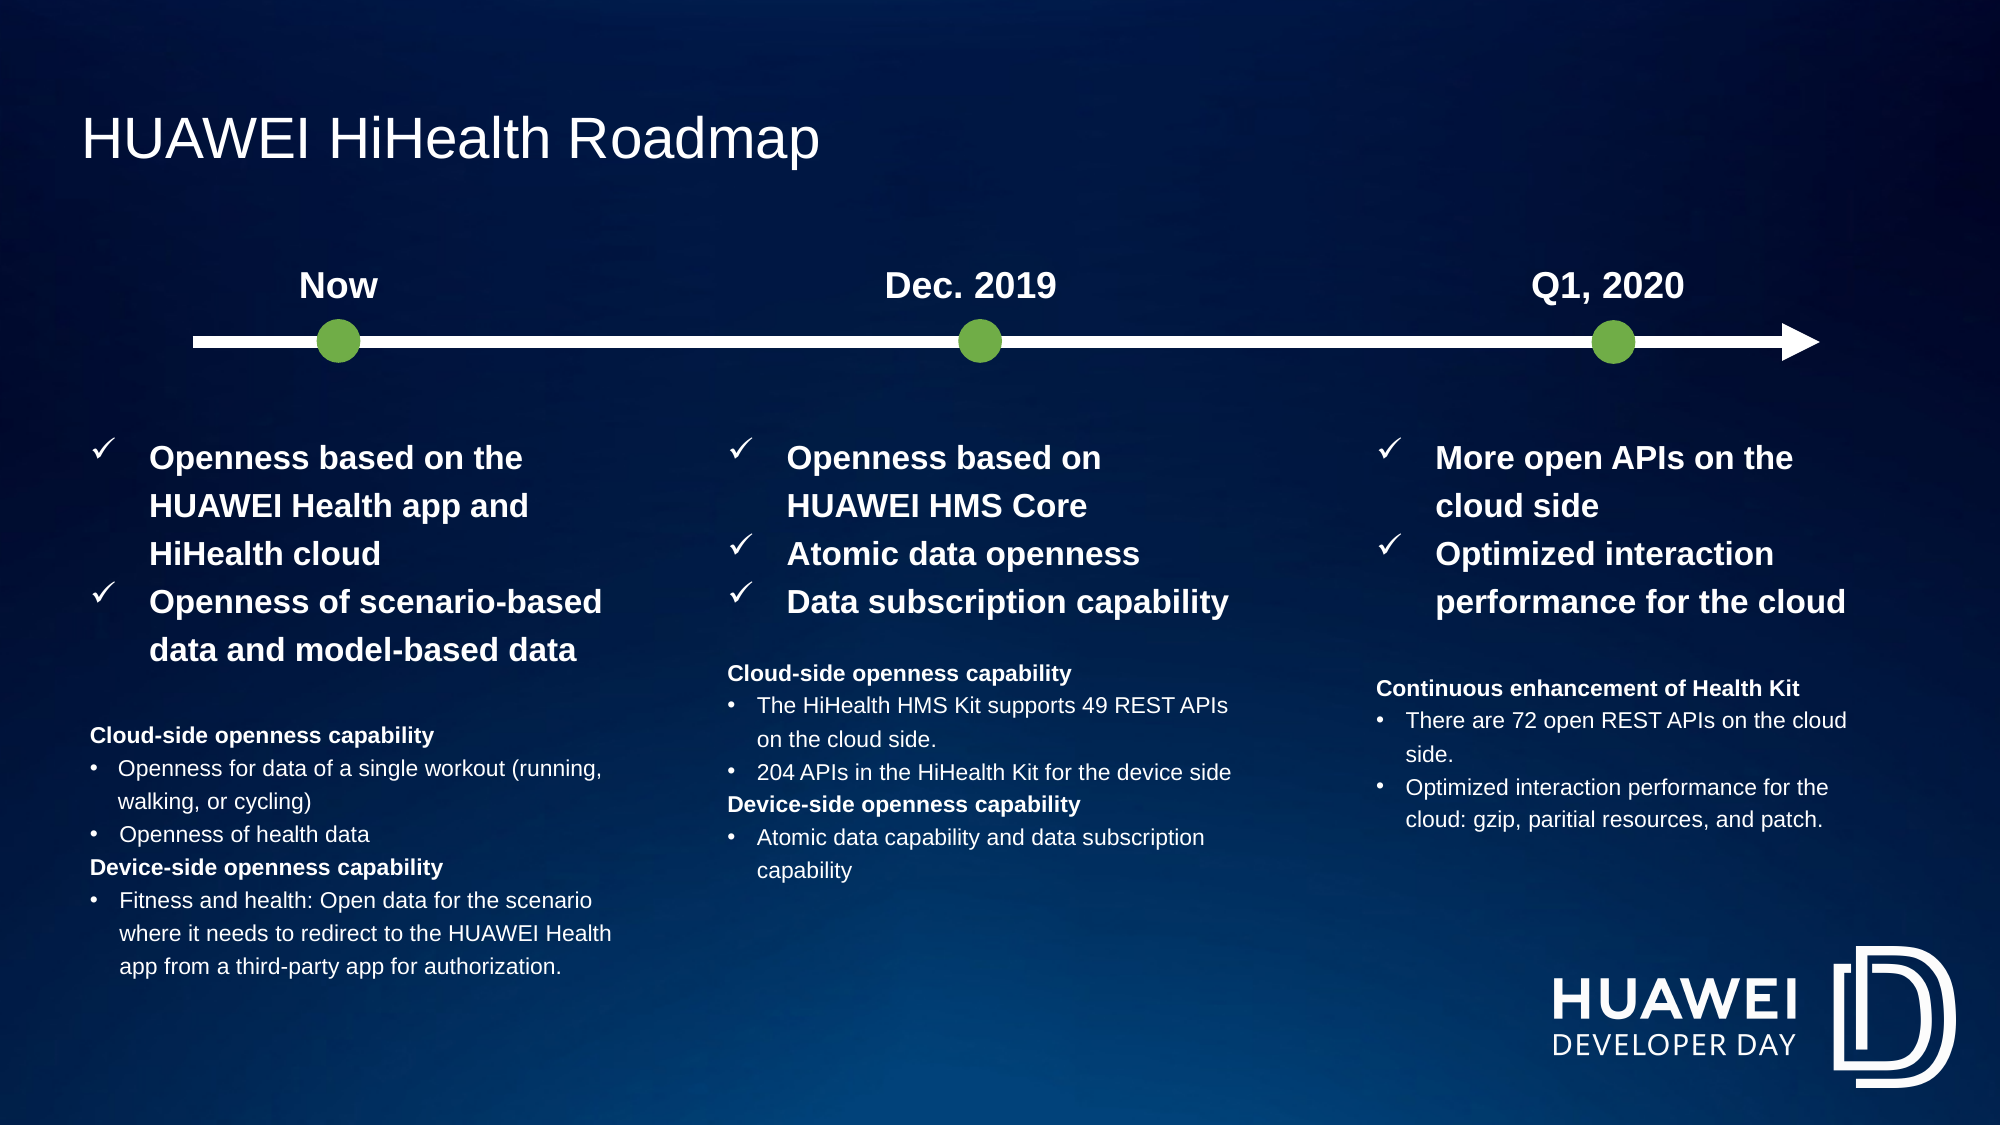

HUAWEI HiHealth Roadmap
Now
Dec. 2019
Q1, 2020

Openness based on the HUAWEI Health app and HiHealth cloud
Openness of scenario-based data and model-based data

Cloud-side openness capability
Openness for data of a single workout (running, walking, or cycling)
Openness of health data
Device-side openness capability
Fitness and health: Open data for the scenario where it needs to redirect to the HUAWEI Health app from a third-party app for authorization.
Openness based on HUAWEI HMS Core
Atomic data openness
Data subscription capability

Cloud-side openness capability
The HiHealth HMS Kit supports 49 REST APIs on the cloud side.
204 APIs in the HiHealth Kit for the device side
Device-side openness capability
Atomic data capability and data subscription capability
More open APIs on the cloud side
Optimized interaction performance for the cloud

Continuous enhancement of Health Kit
There are 72 open REST APIs on the cloud side.
Optimized interaction performance for the cloud: gzip, paritial resources, and patch.